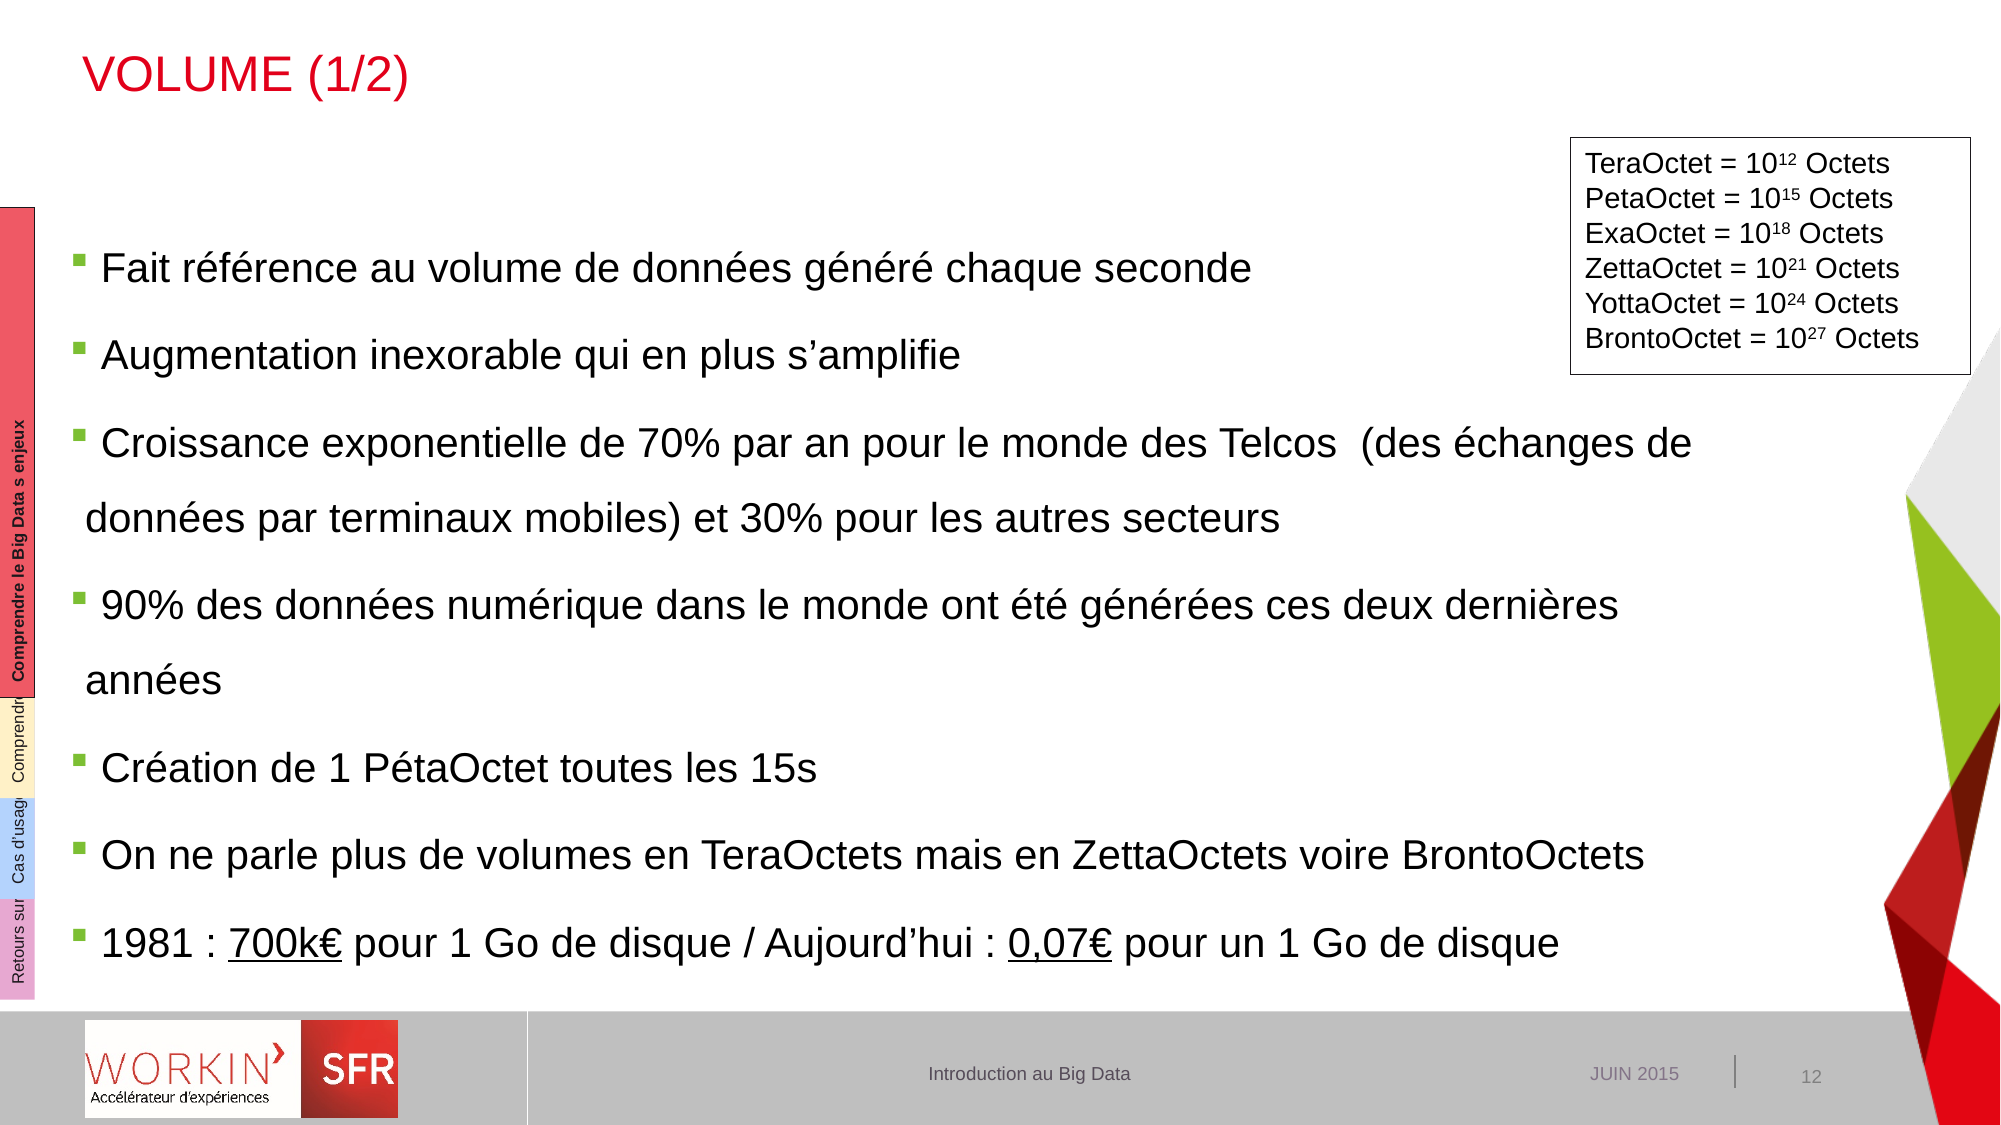

# VOLUME (1/2)
TeraOctet = 1012 Octets
PetaOctet = 1015 Octets
ExaOctet = 1018 Octets
ZettaOctet = 1021 Octets
YottaOctet = 1024 Octets
BrontoOctet = 1027 Octets
Comprendre le Big Data s enjeux
Comprendre l’écosystème BIG DATA par type de composant
Cas d’usage dans le contexte SFR
Retours sur expérience dans le contexte SFR
 Fait référence au volume de données généré chaque seconde
 Augmentation inexorable qui en plus s’amplifie
 Croissance exponentielle de 70% par an pour le monde des Telcos  (des échanges de données par terminaux mobiles) et 30% pour les autres secteurs
 90% des données numérique dans le monde ont été générées ces deux dernières années
 Création de 1 PétaOctet toutes les 15s
 On ne parle plus de volumes en TeraOctets mais en ZettaOctets voire BrontoOctets
 1981 : 700k€ pour 1 Go de disque / Aujourd’hui : 0,07€ pour un 1 Go de disque
JUIN 2015
12